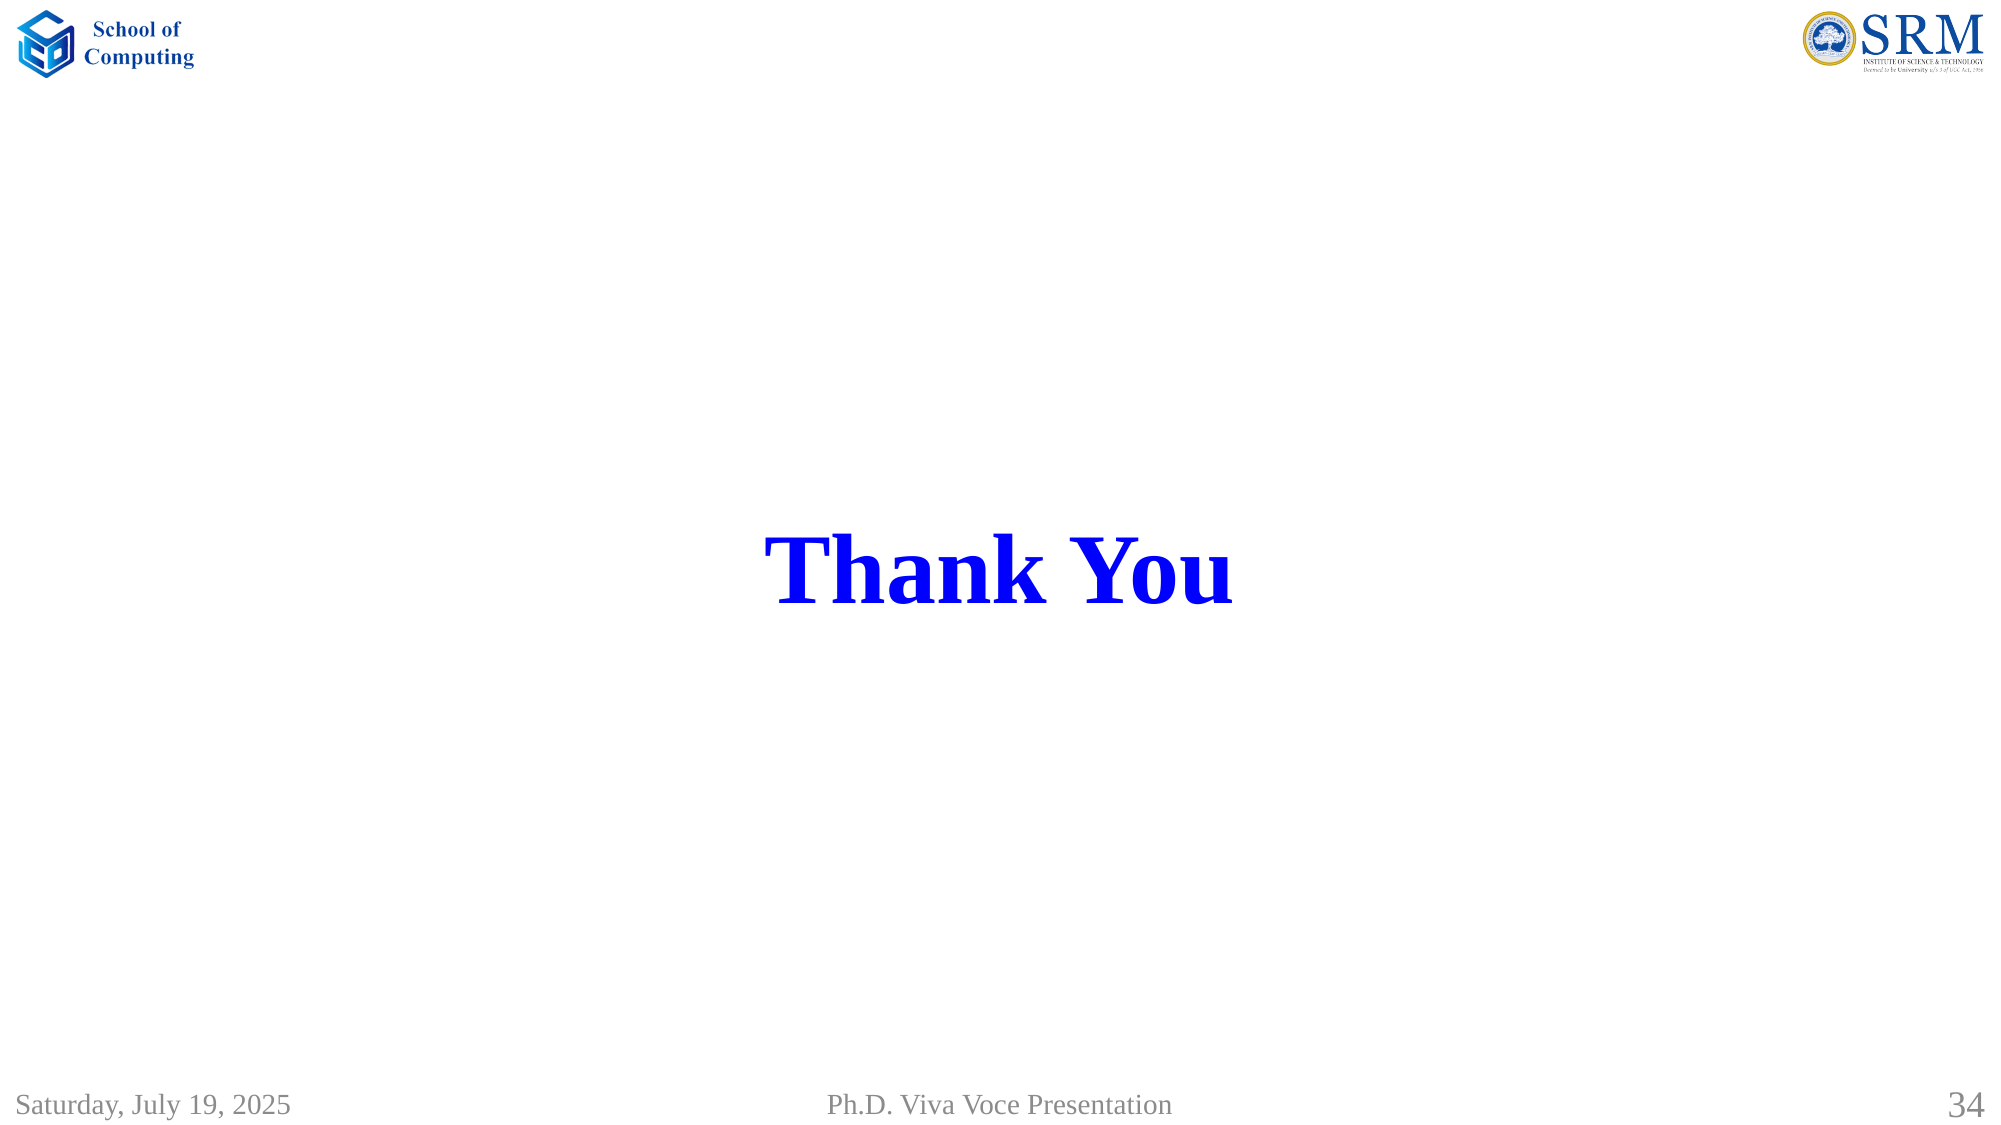

Thank You
Saturday, July 19, 2025
34
Ph.D. Viva Voce Presentation